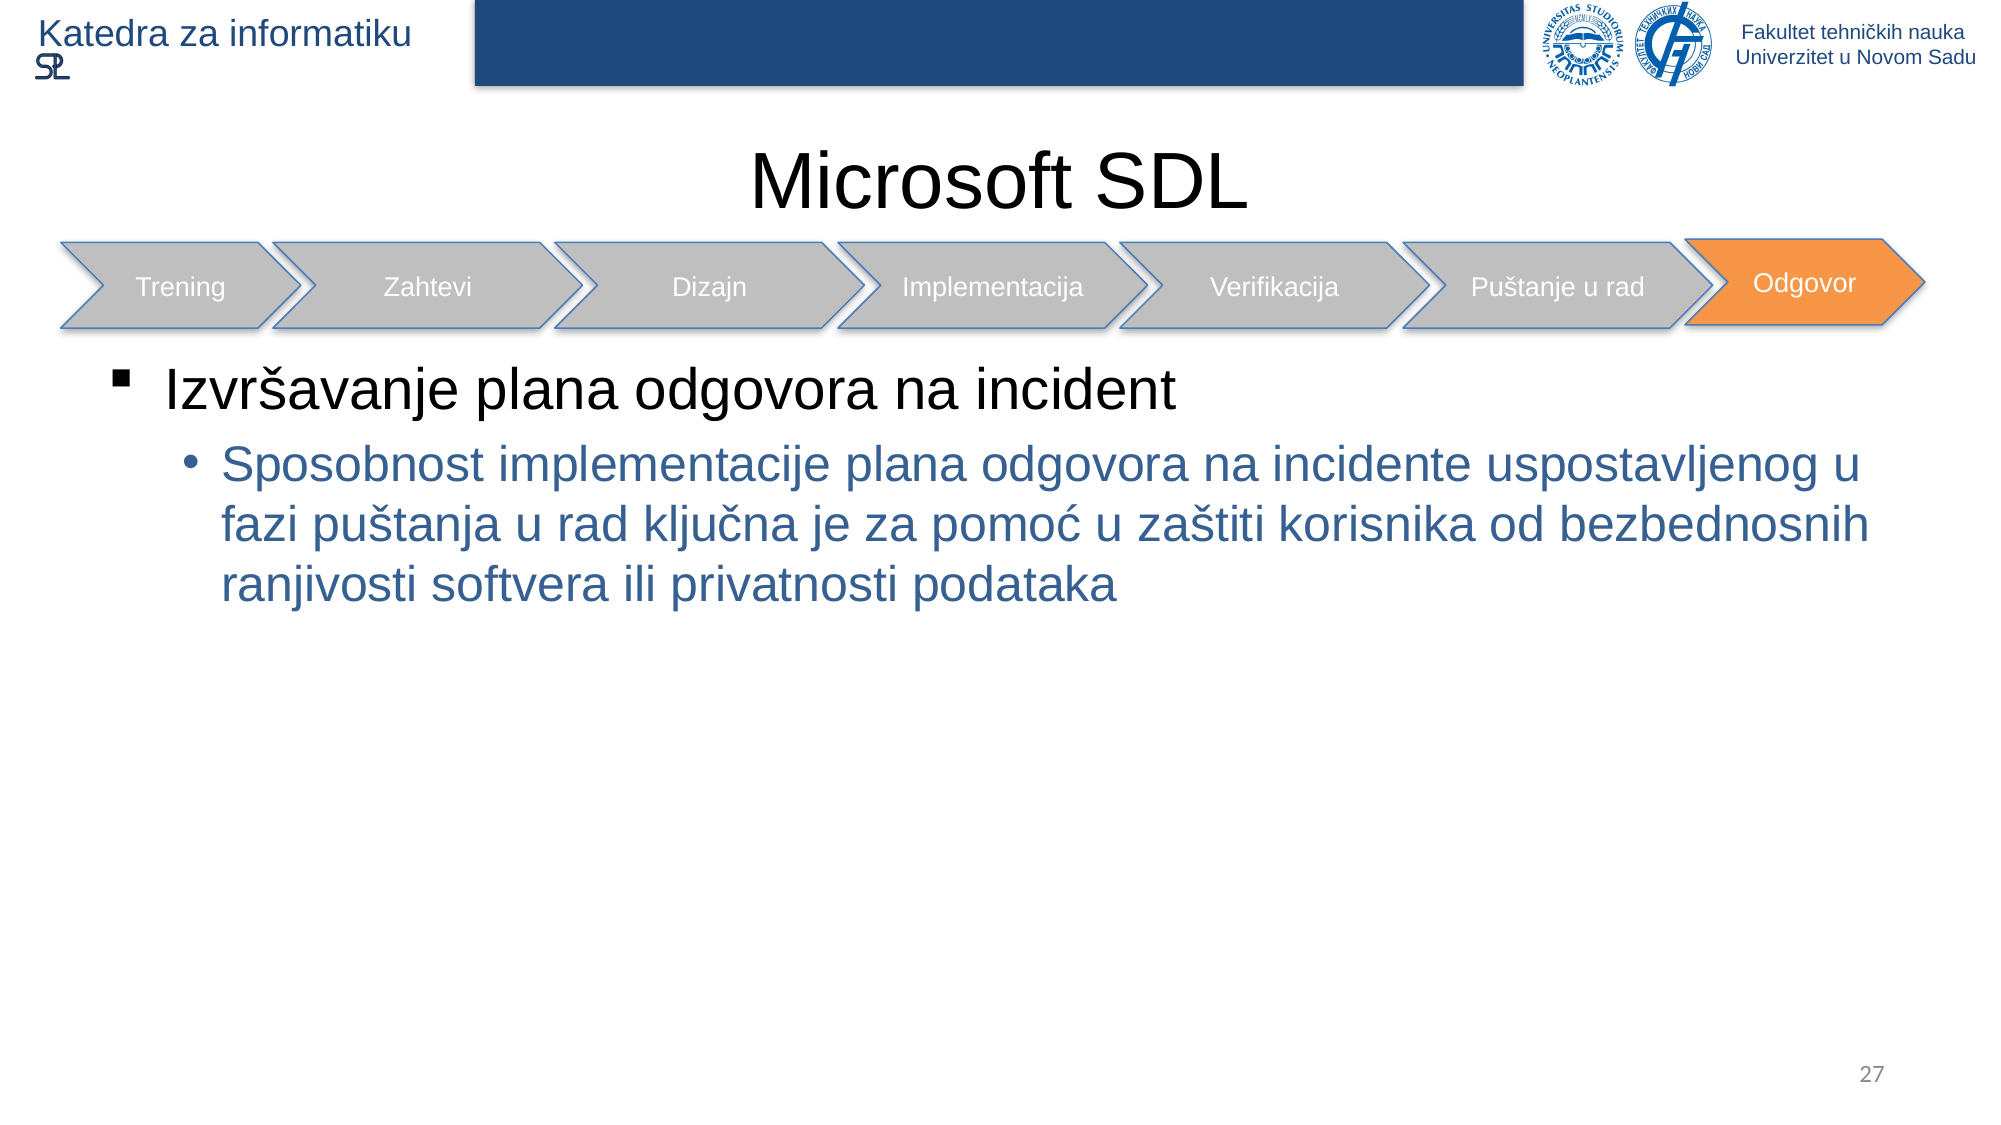

# Microsoft SDL
Odgovor
Trening
Zahtevi
Dizajn
Implementacija
Verifikacija
Puštanje u rad
Izvršavanje plana odgovora na incident
Sposobnost implementacije plana odgovora na incidente uspostavljenog u fazi puštanja u rad ključna je za pomoć u zaštiti korisnika od bezbednosnih ranjivosti softvera ili privatnosti podataka
27